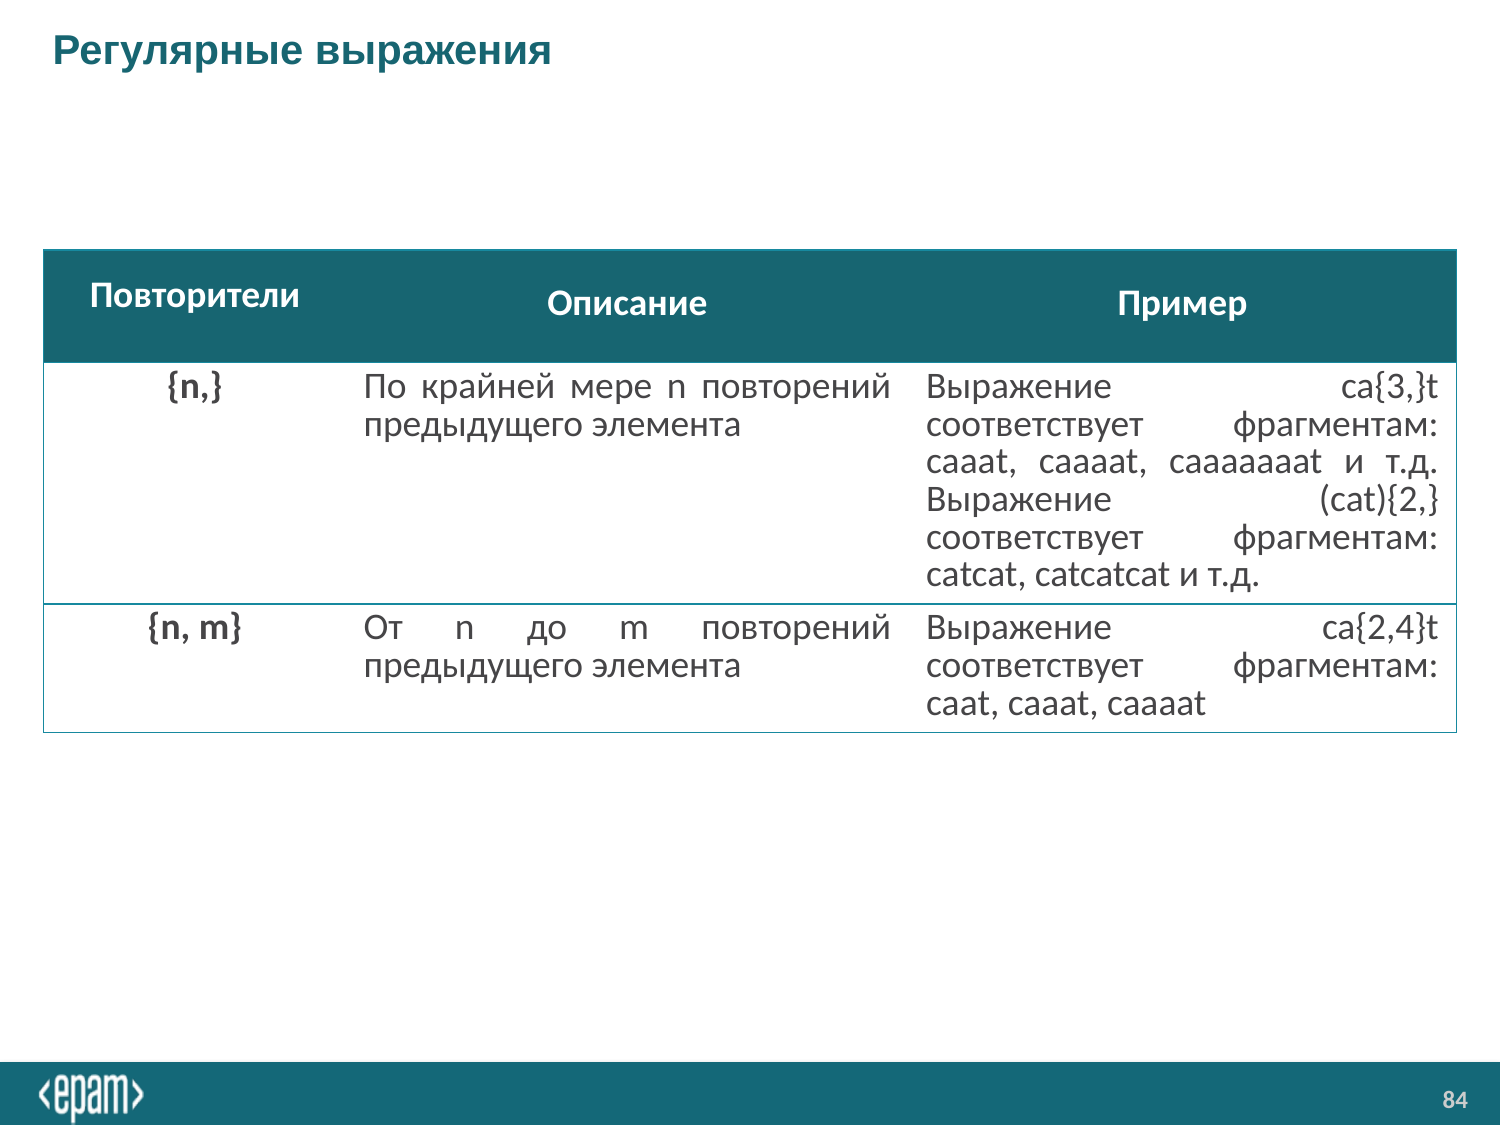

# Регулярные выражения
| Повторители | Описание | Пример |
| --- | --- | --- |
| {n,} | По крайней мере n повторений предыдущего элемента | Выражение ca{3,}t соответствует фрагментам: cаааt, caaaat, caaaaaaat и т.д. Выражение (cat){2,} соответствует фрагментам: cаtcat, catcatcat и т.д. |
| {n, m} | От n до m повторений предыдущего элемента | Выражение ca{2,4}t соответствует фрагментам: cааt, caaat, caaaat |